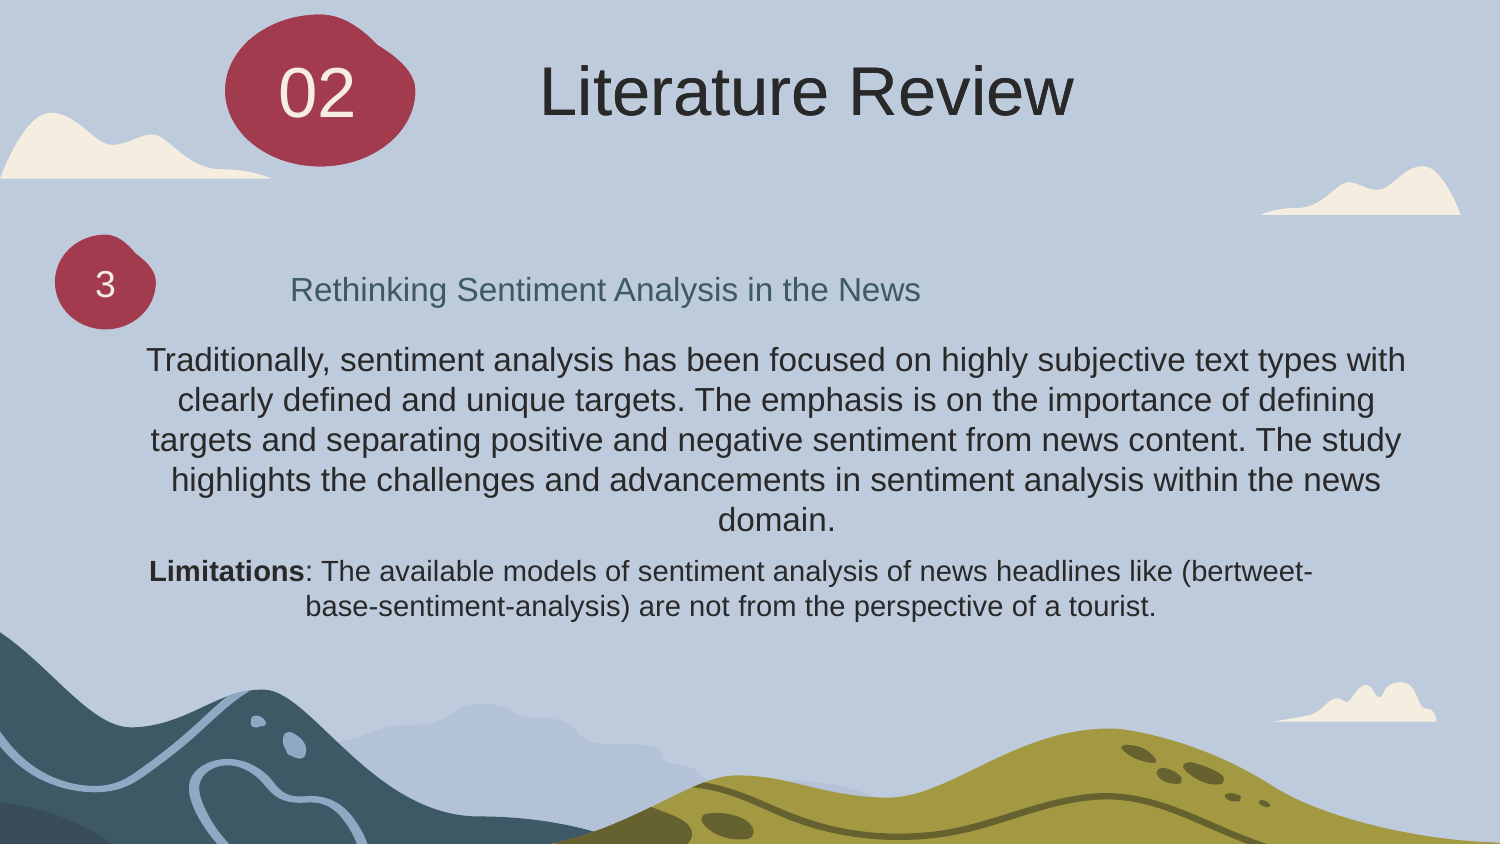

02
02
# Literature Review
Literature Review

3
Rethinking Sentiment Analysis in the News
Traditionally, sentiment analysis has been focused on highly subjective text types with clearly defined and unique targets. The emphasis is on the importance of defining targets and separating positive and negative sentiment from news content. The study highlights the challenges and advancements in sentiment analysis within the news domain.
Limitations: The available models of sentiment analysis of news headlines like (bertweet-base-sentiment-analysis) are not from the perspective of a tourist.